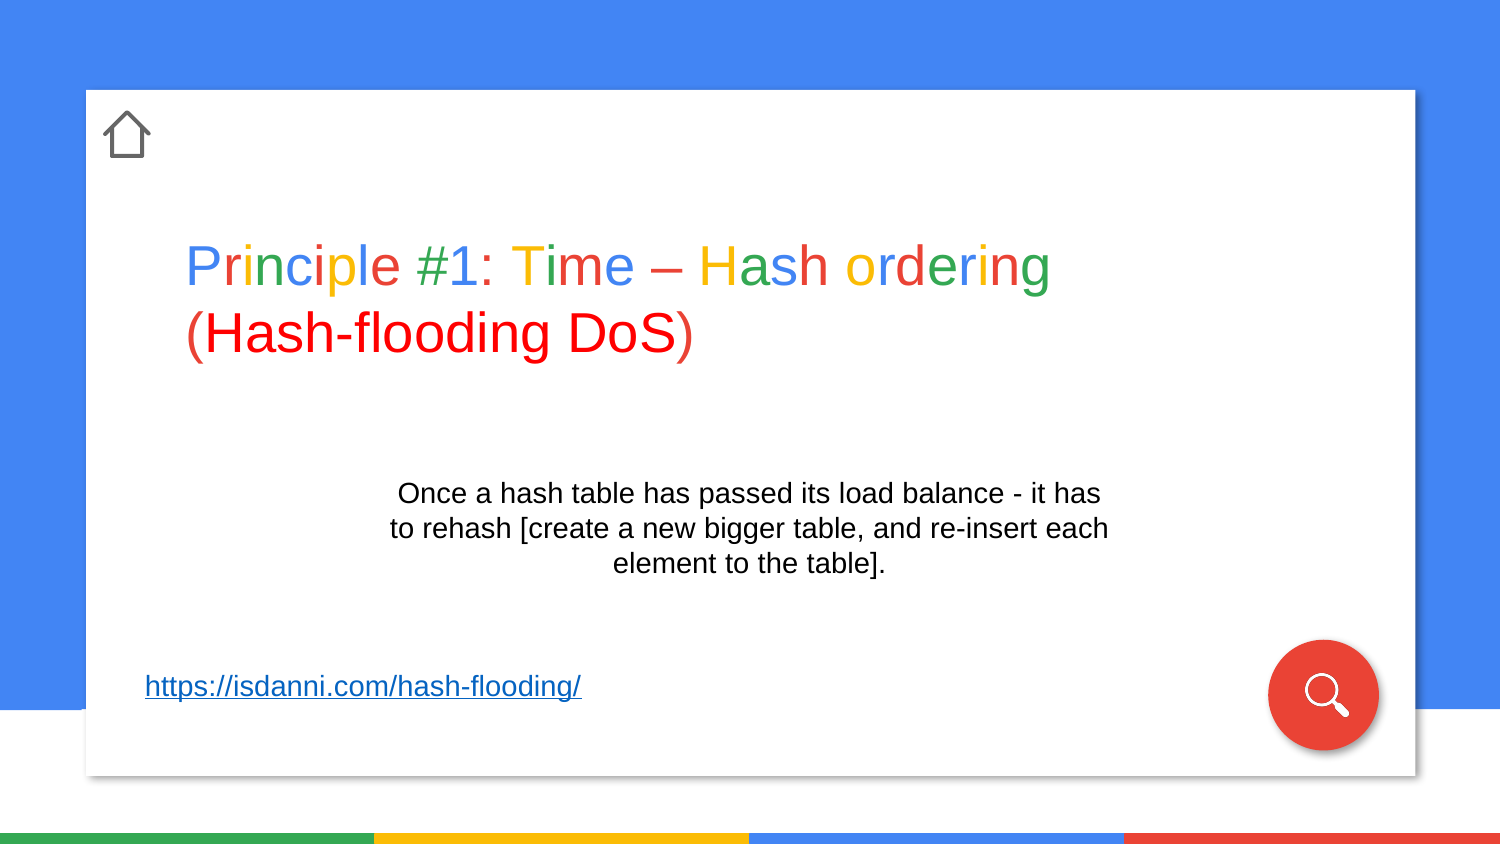

Principle #1: Time – Hash ordering
(Hash-flooding DoS)
Once a hash table has passed its load balance - it has to rehash [create a new bigger table, and re-insert each element to the table].

https://isdanni.com/hash-flooding/